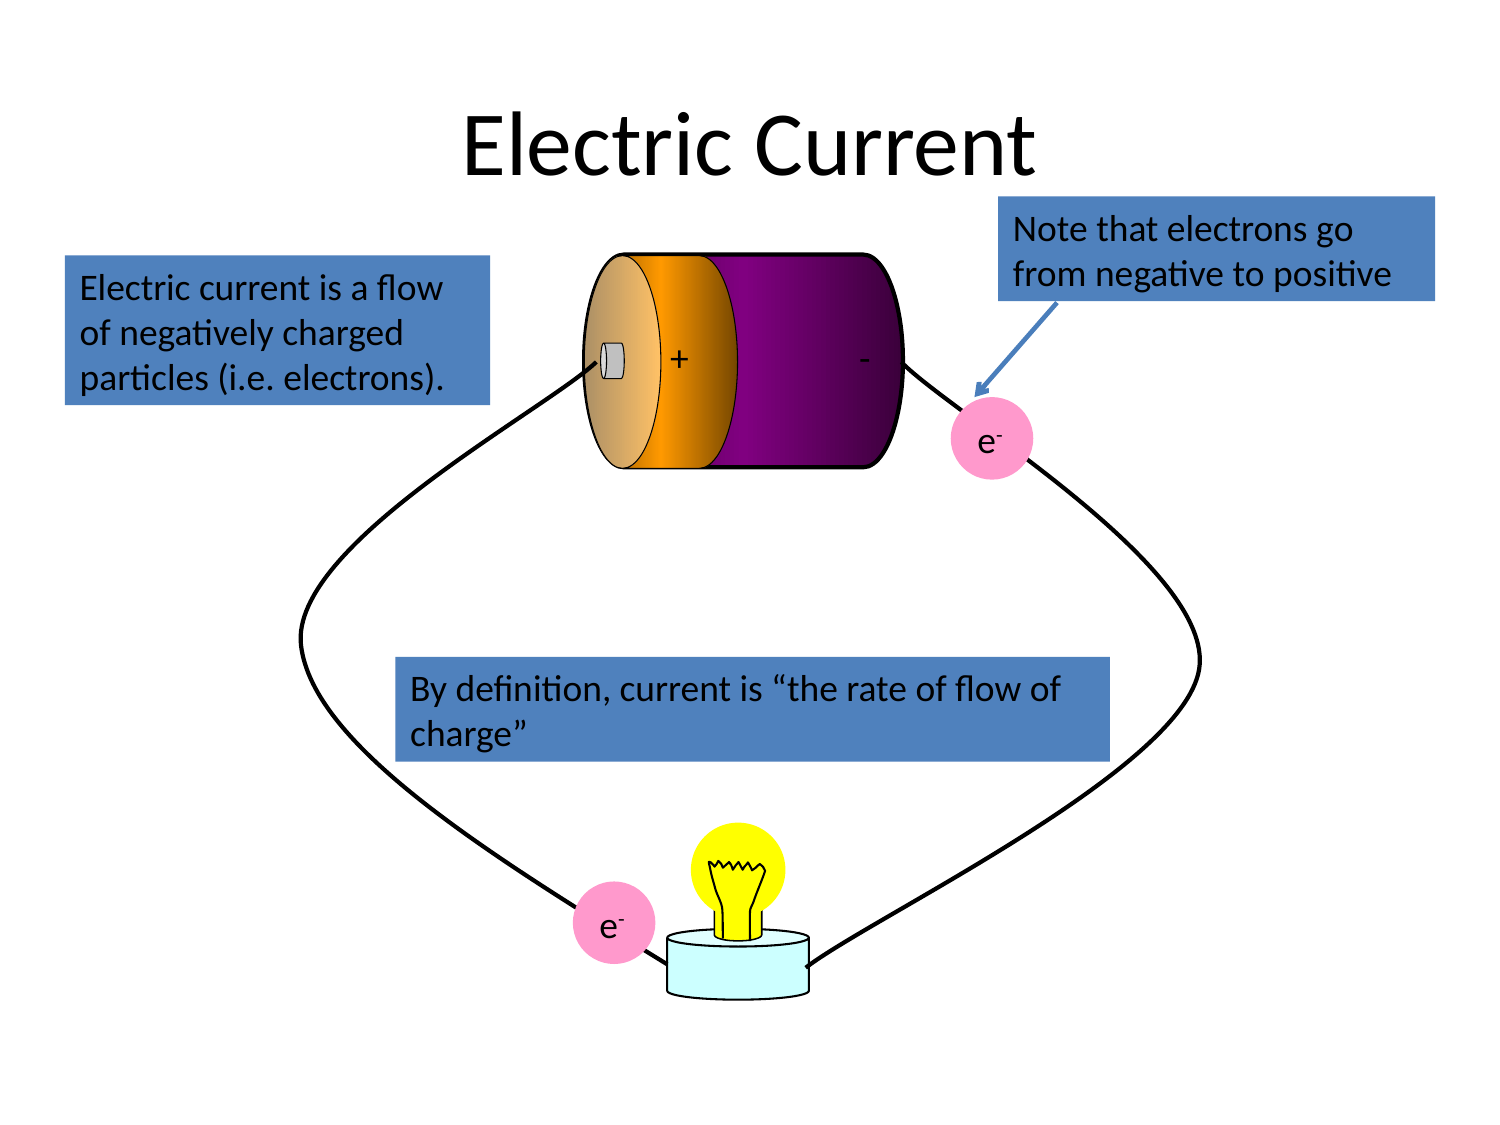

# Electric Current
Note that electrons go from negative to positive
Electric current is a flow of negatively charged particles (i.e. electrons).

+
-

e-
By definition, current is “the rate of flow of charge”

e-